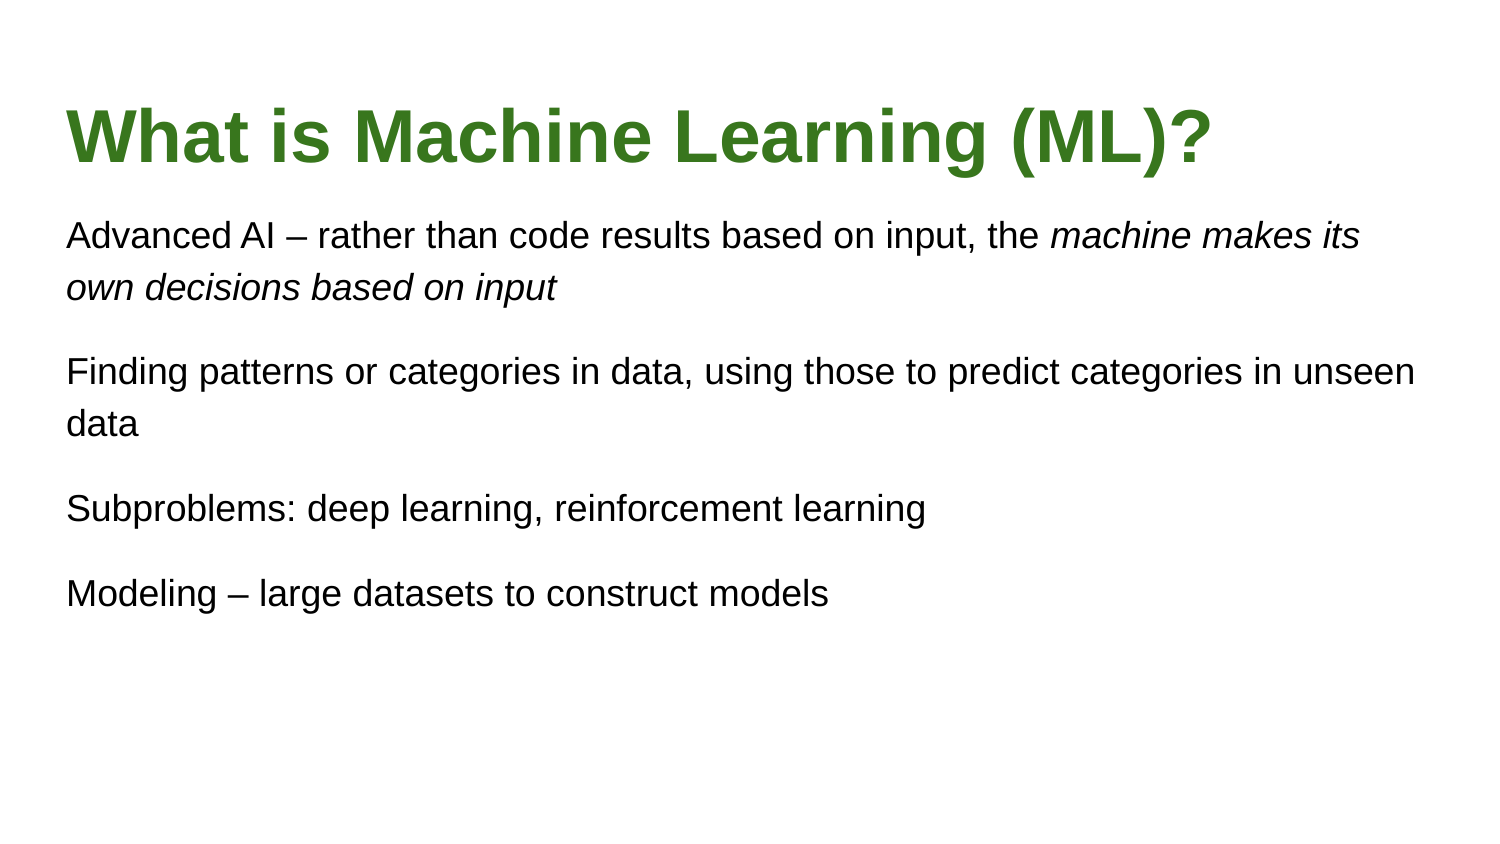

# What is Machine Learning (ML)?
Advanced AI – rather than code results based on input, the machine makes its own decisions based on input
Finding patterns or categories in data, using those to predict categories in unseen data
Subproblems: deep learning, reinforcement learning
Modeling – large datasets to construct models